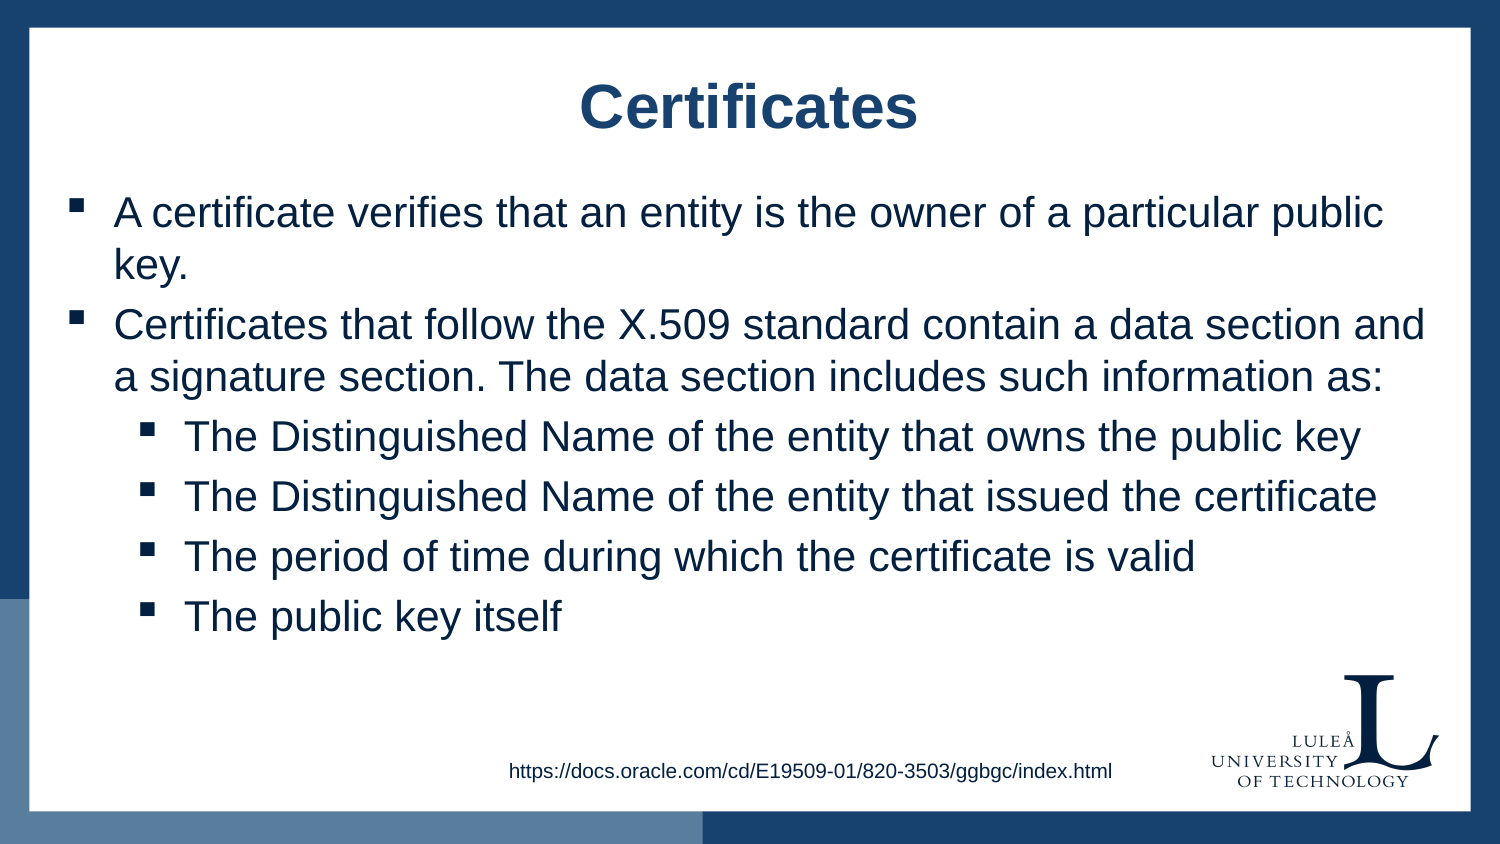

# Certificates
A certificate verifies that an entity is the owner of a particular public key.
Certificates that follow the X.509 standard contain a data section and a signature section. The data section includes such information as:
The Distinguished Name of the entity that owns the public key
The Distinguished Name of the entity that issued the certificate
The period of time during which the certificate is valid
The public key itself
https://docs.oracle.com/cd/E19509-01/820-3503/ggbgc/index.html
13